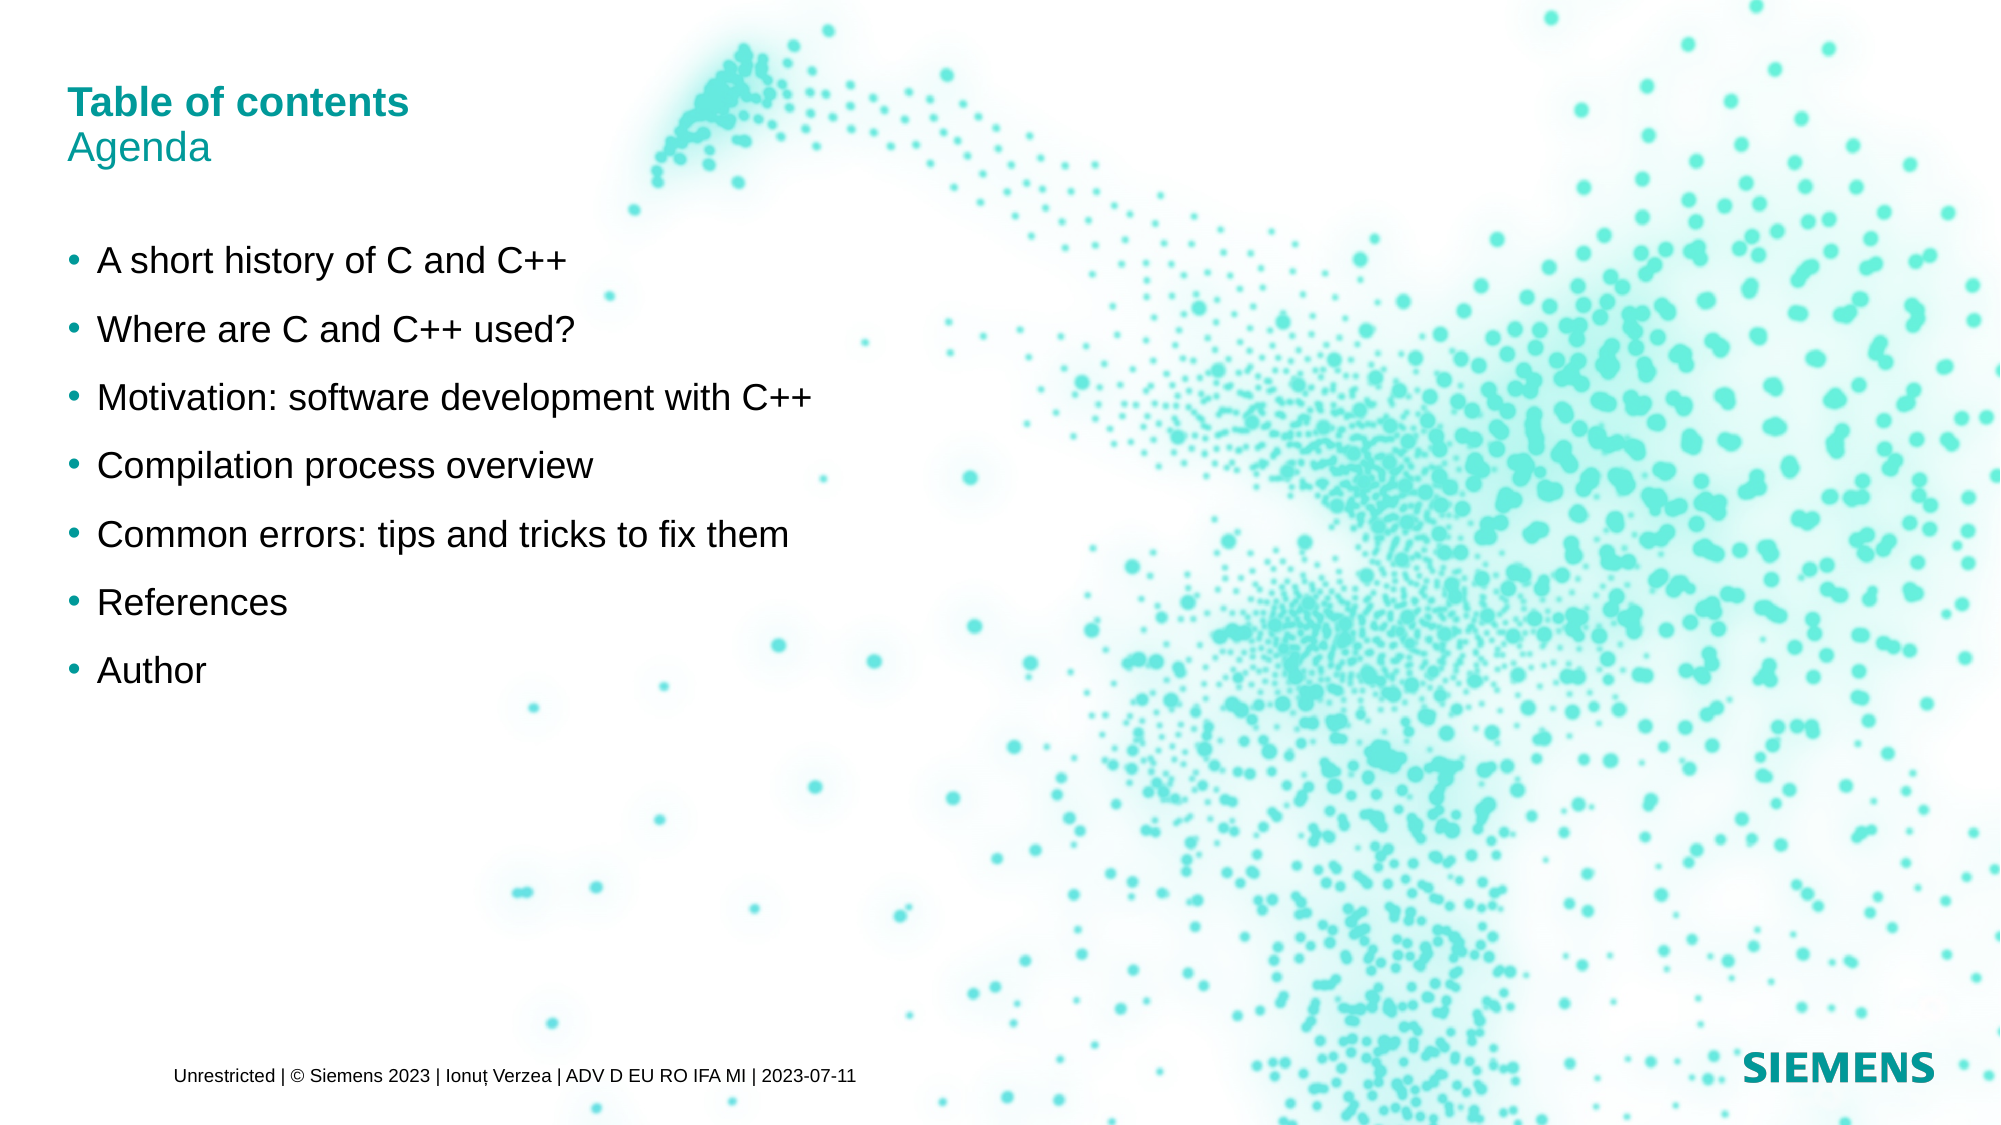

# Table of contents Agenda
A short history of C and C++
Where are C and C++ used?
Motivation: software development with C++
Compilation process overview
Common errors: tips and tricks to fix them
References
Author
Unrestricted | © Siemens 2023 | Ionuț Verzea | ADV D EU RO IFA MI | 2023-07-11